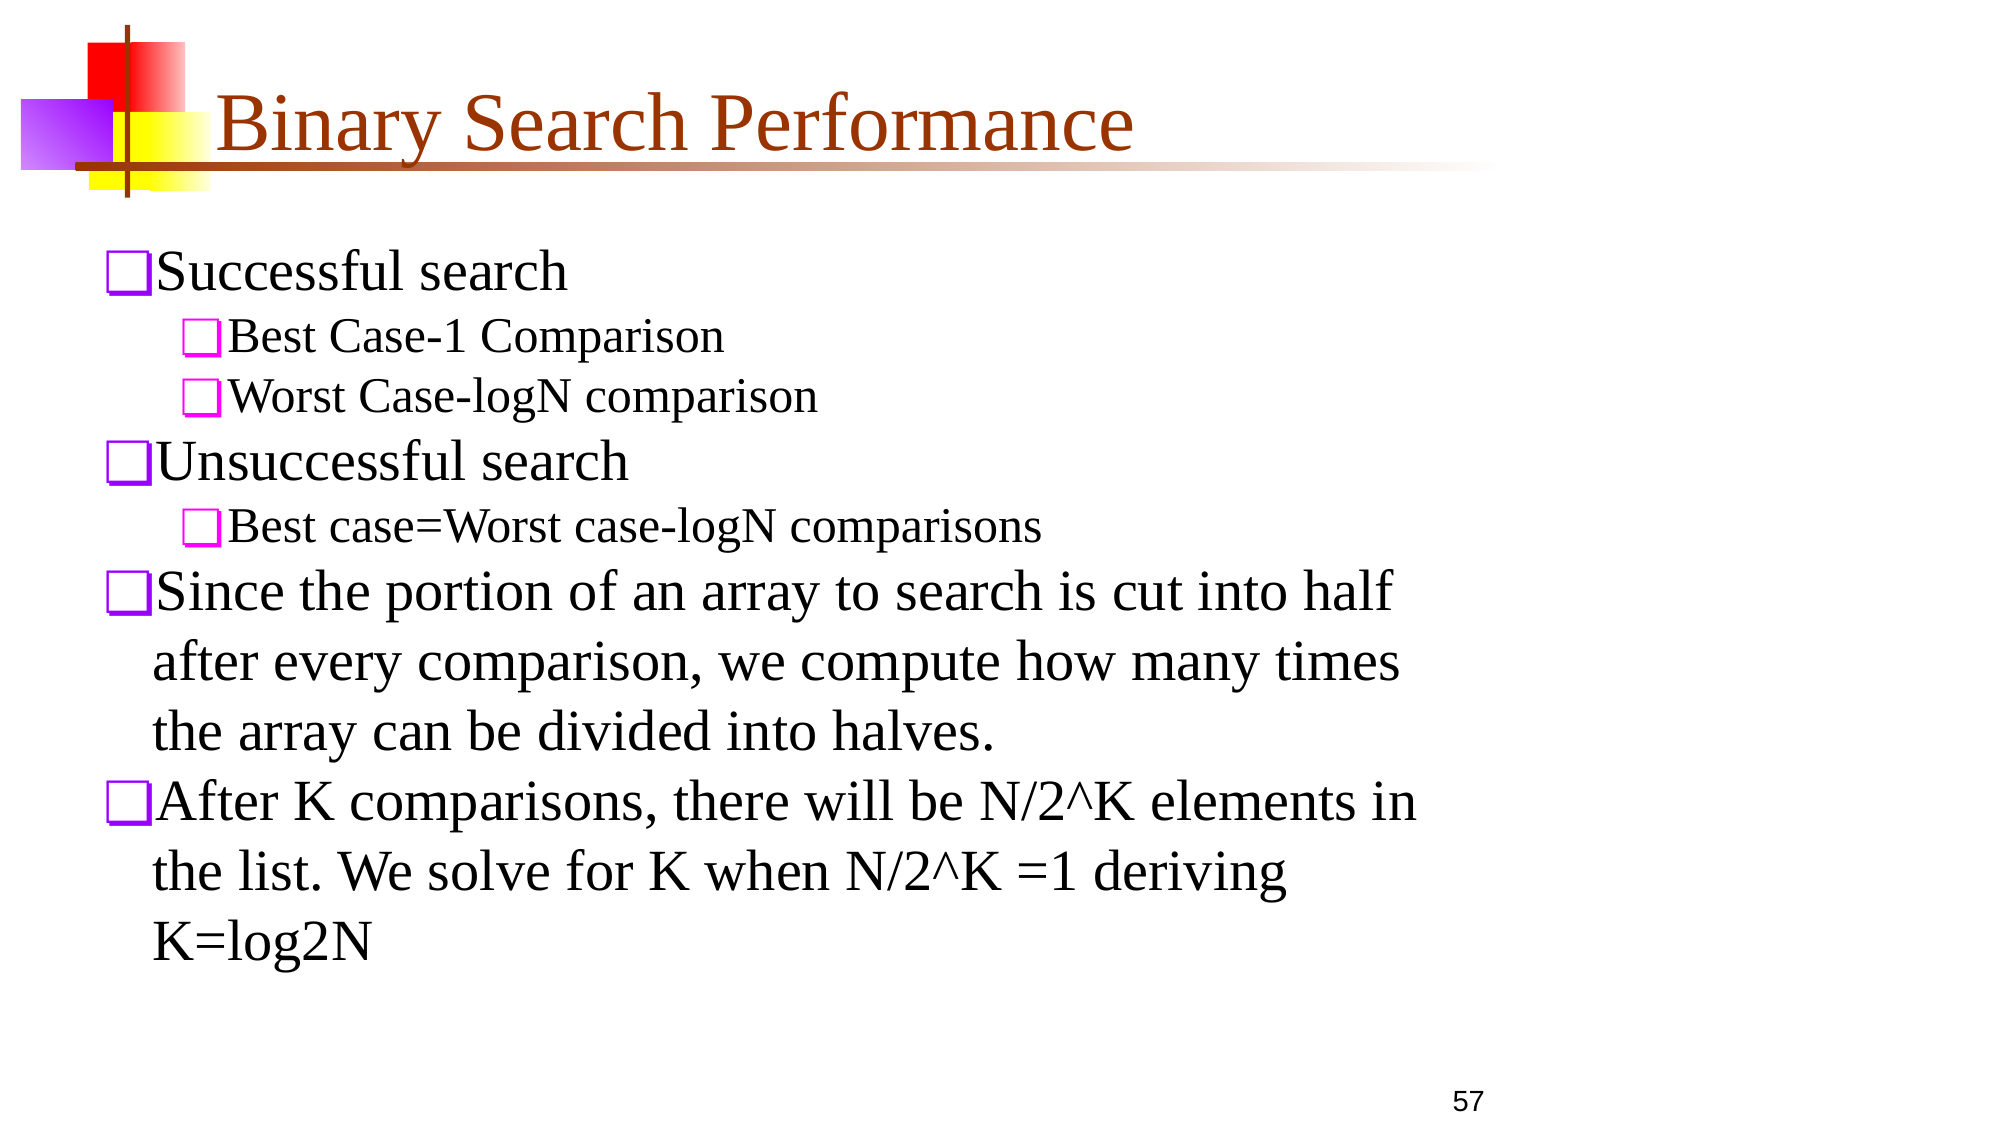

# Binary Search Performance
Successful search
Best Case-1 Comparison
Worst Case-logN comparison
Unsuccessful search
Best case=Worst case-logN comparisons
Since the portion of an array to search is cut into half after every comparison, we compute how many times the array can be divided into halves.
After K comparisons, there will be N/2^K elements in the list. We solve for K when N/2^K =1 deriving K=log2N
57